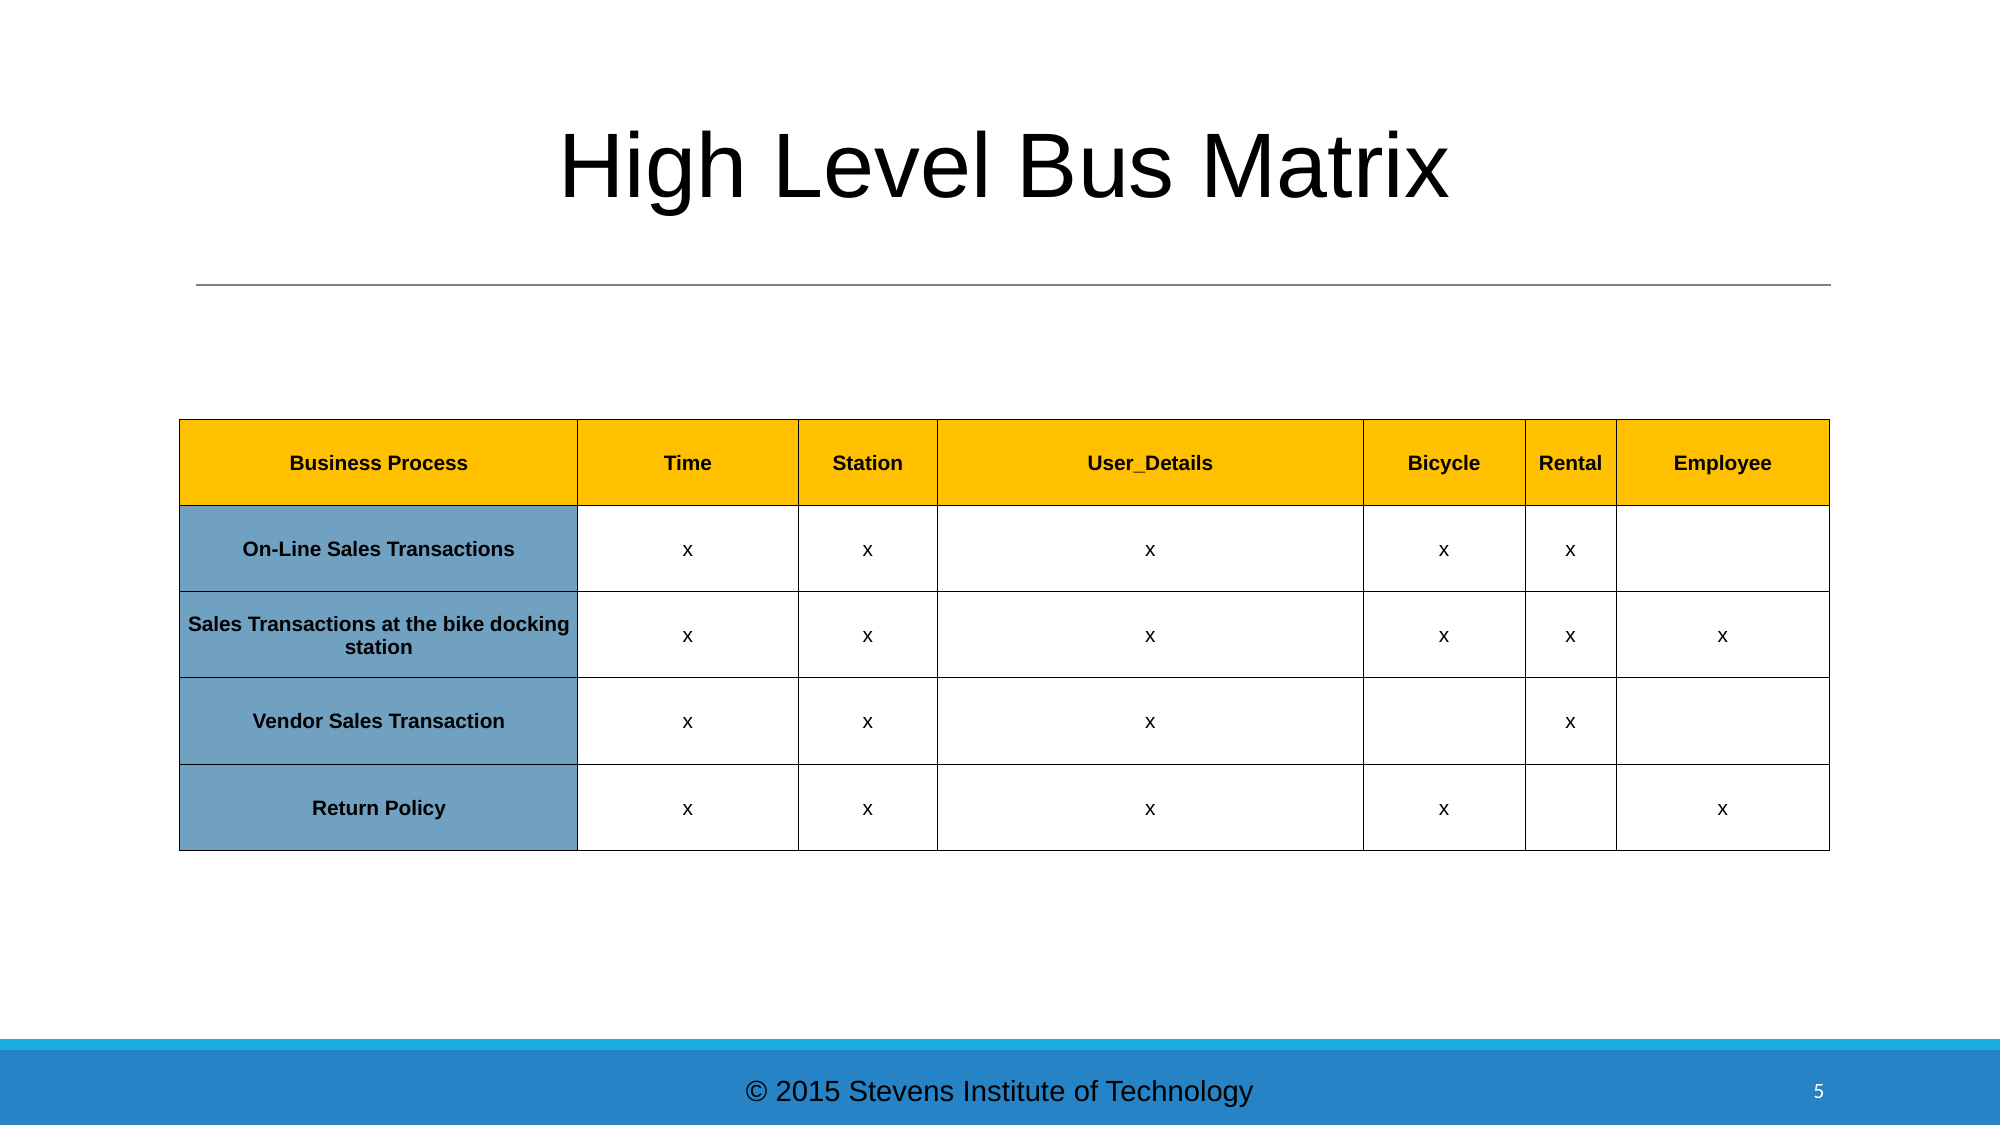

# High Level Bus Matrix
| Business Process | Time | Station | User\_Details | Bicycle | Rental | Employee |
| --- | --- | --- | --- | --- | --- | --- |
| On-Line Sales Transactions | x | x | x | x | x |  |
| Sales Transactions at the bike docking station | x | x | x | x | x | x |
| Vendor Sales Transaction | x | x | x |  | x |  |
| Return Policy | x | x | x | x |  | x |
© 2015 Stevens Institute of Technology
5